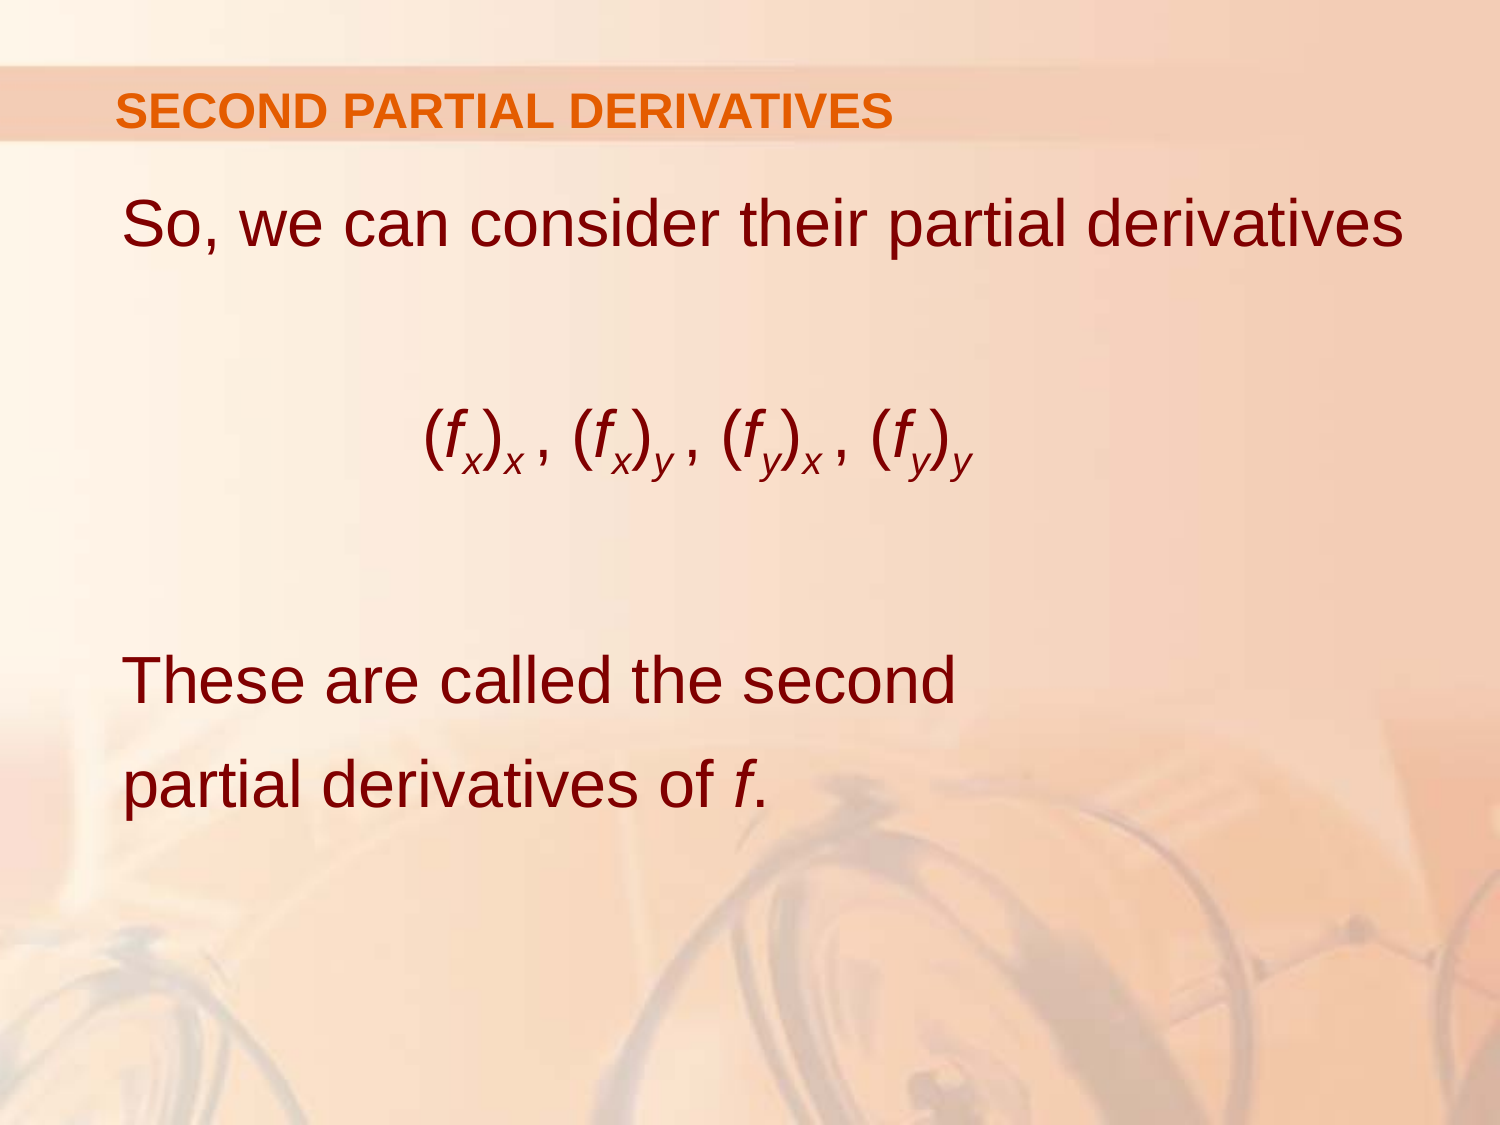

# SECOND PARTIAL DERIVATIVES
So, we can consider their partial derivatives
		(fx)x , (fx)y , (fy)x , (fy)y

These are called the second
partial derivatives of f.